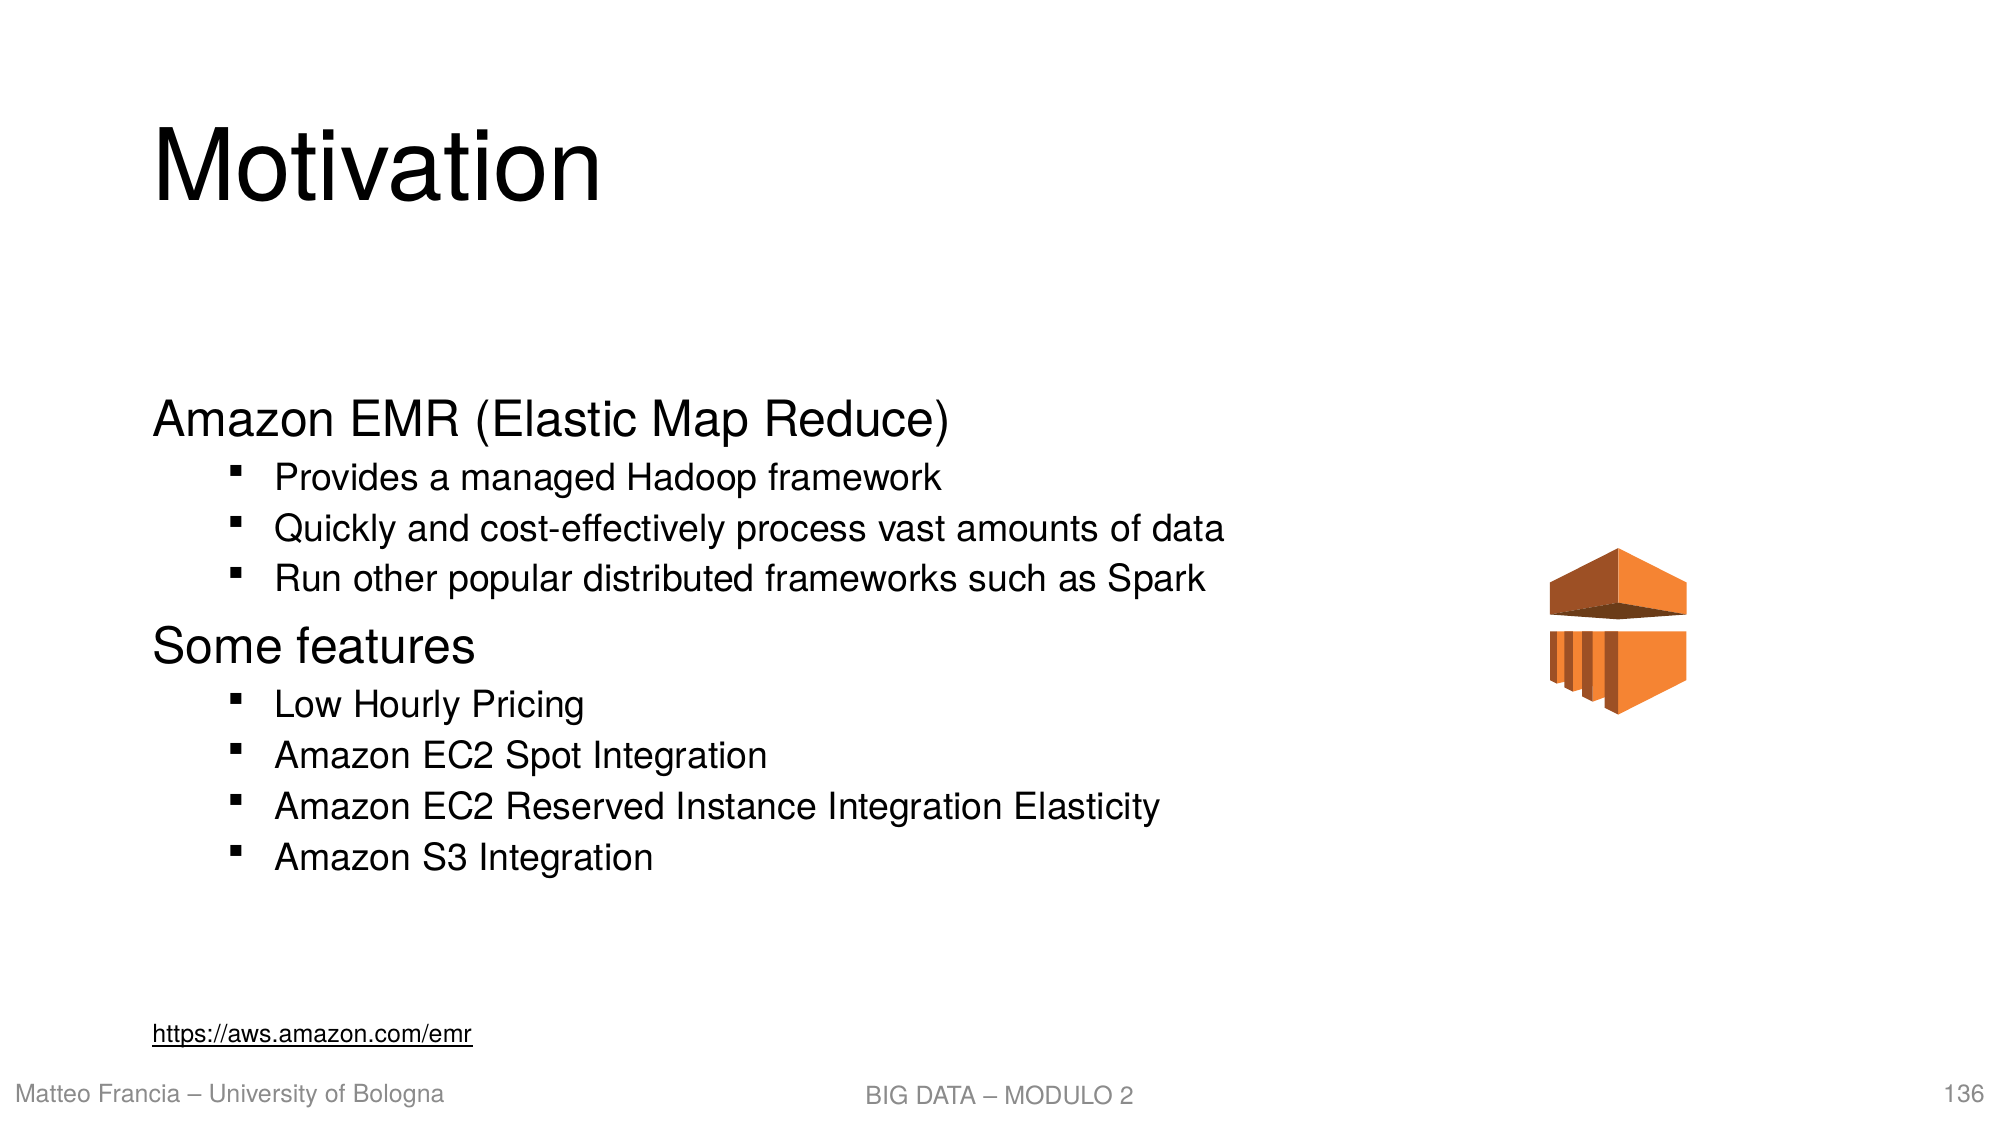

# Motivation
Amazon EMR (Elastic Map Reduce)
Provides a managed Hadoop framework
Quickly and cost-effectively process vast amounts of data
Run other popular distributed frameworks such as Spark
Some features
Low Hourly Pricing
Amazon EC2 Spot Integration
Amazon EC2 Reserved Instance Integration Elasticity
Amazon S3 Integration

https://aws.amazon.com/emr
136
Matteo Francia – University of Bologna